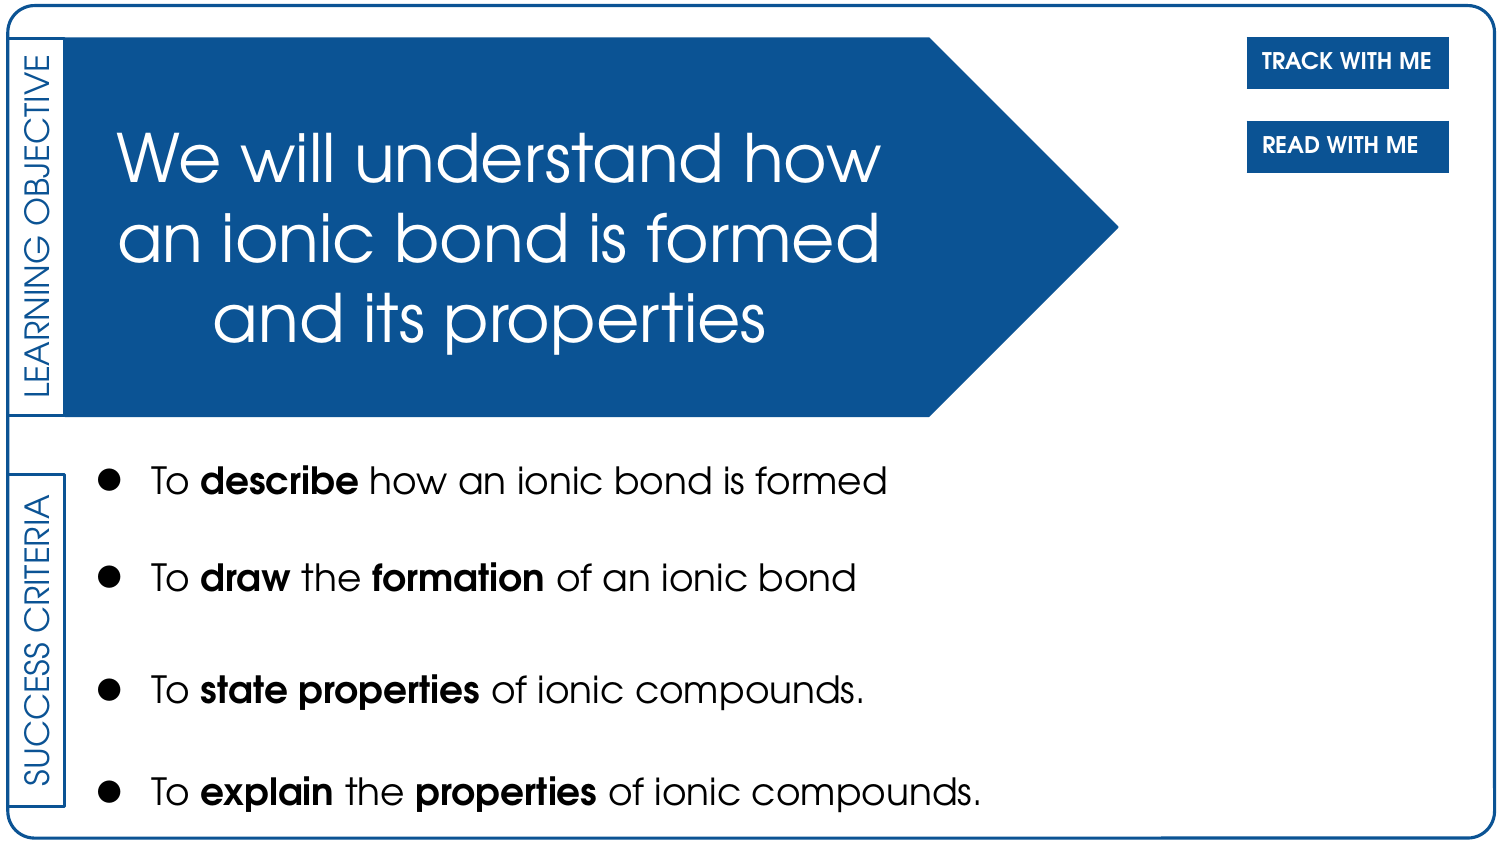

| TRACK WITH ME |
| --- |
# We will understand how an ionic bond is formed and its properties
| READ WITH ME |
| --- |
To describe how an ionic bond is formed
To draw the formation of an ionic bond
To state properties of ionic compounds.
To explain the properties of ionic compounds.